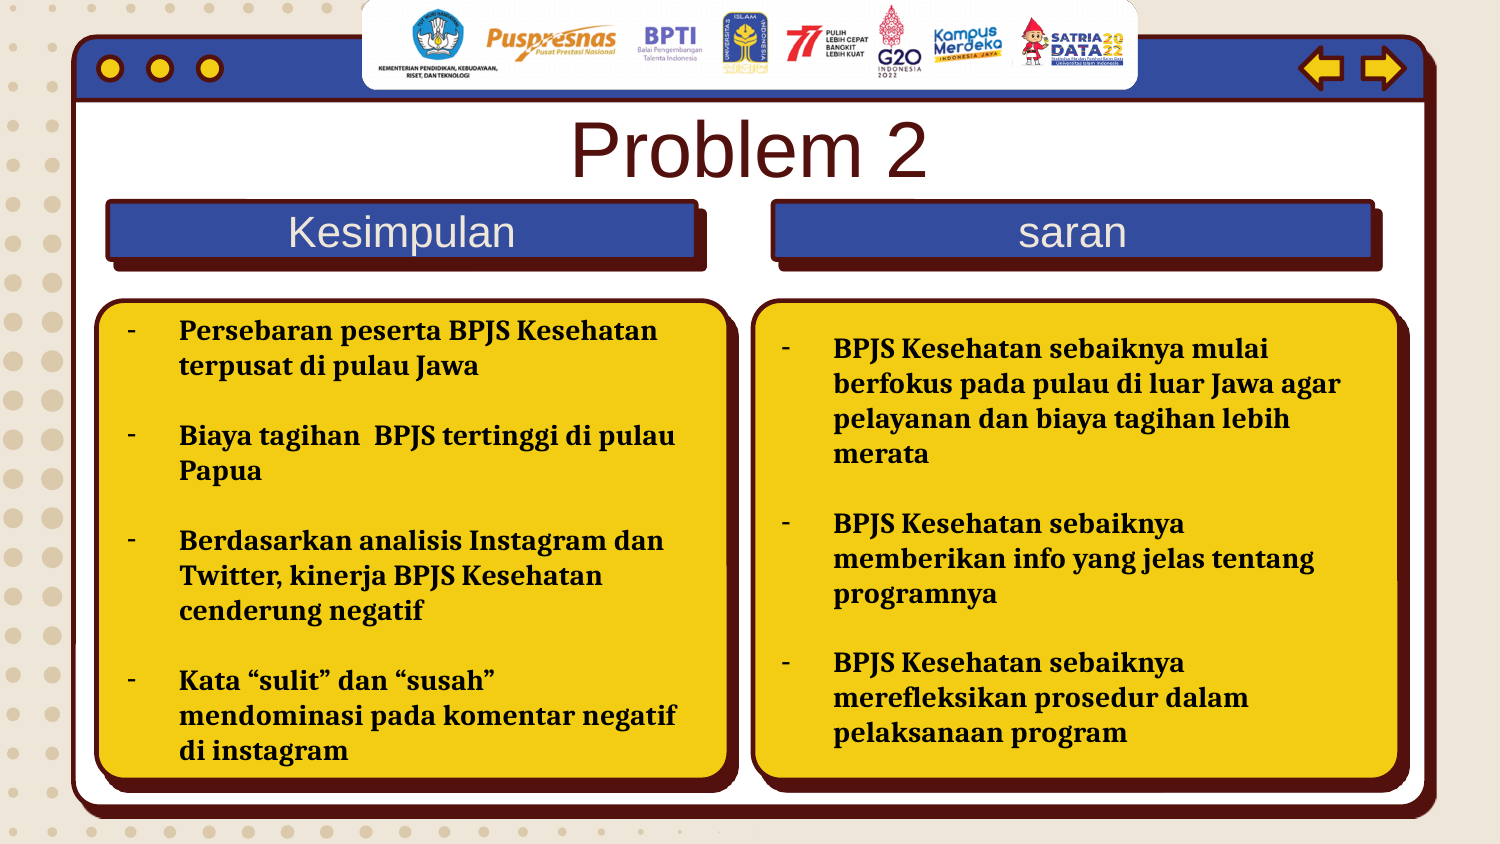

Problem 2
Kesimpulan

saran
Persebaran peserta BPJS Kesehatan terpusat di pulau Jawa
Biaya tagihan  BPJS tertinggi di pulau Papua
Berdasarkan analisis Instagram dan Twitter, kinerja BPJS Kesehatan cenderung negatif
Kata “sulit” dan “susah” mendominasi pada komentar negatif di instagram

BPJS Kesehatan sebaiknya mulai berfokus pada pulau di luar Jawa agar pelayanan dan biaya tagihan lebih merata
BPJS Kesehatan sebaiknya memberikan info yang jelas tentang programnya
BPJS Kesehatan sebaiknya merefleksikan prosedur dalam pelaksanaan program